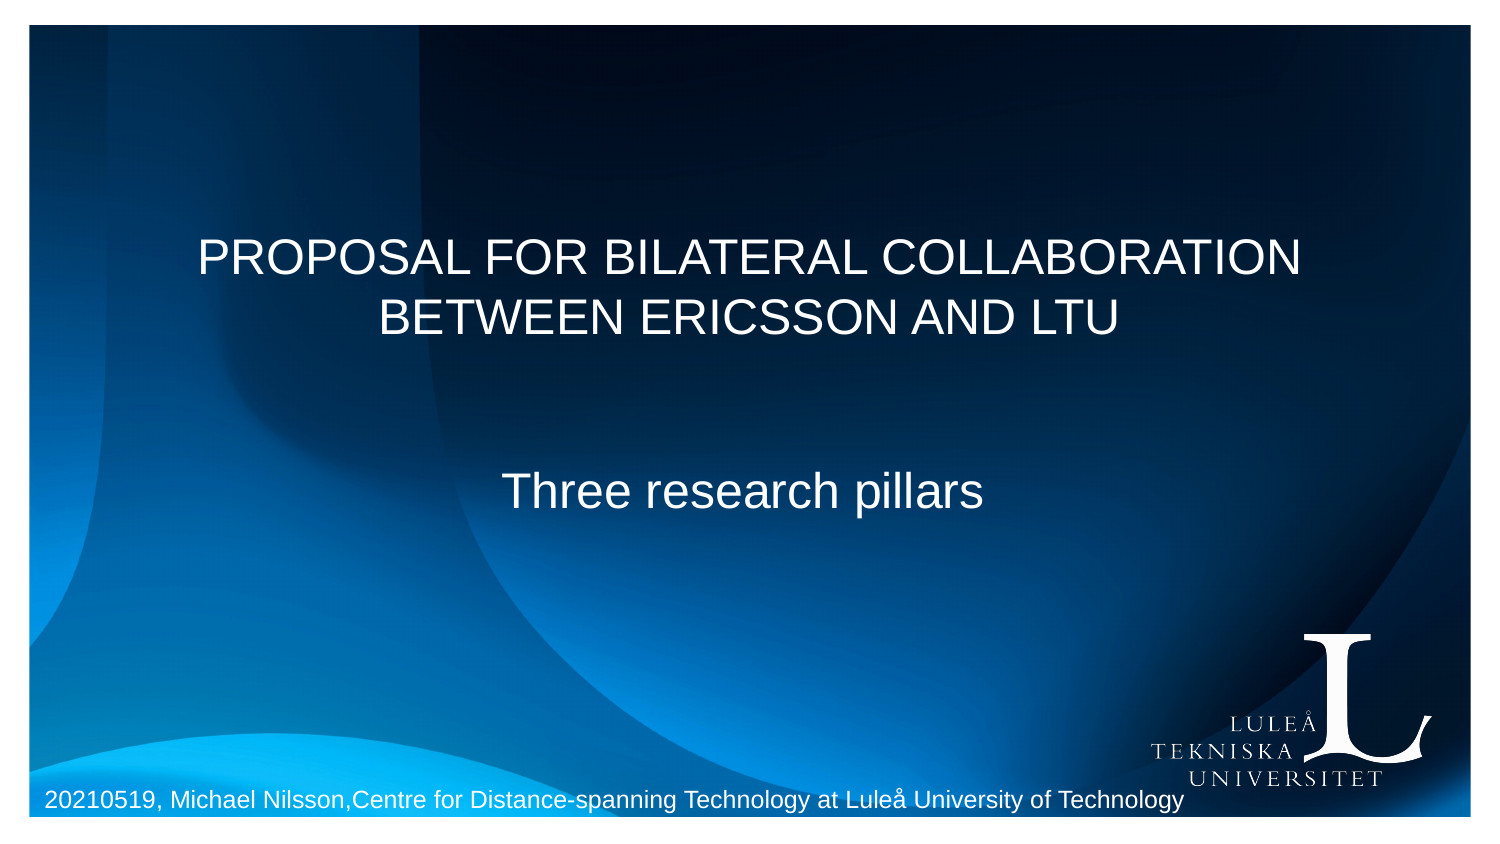

# Proposal for bilateral collaboration between Ericsson and LTU

Three research pillars
20210519, Michael Nilsson,Centre for Distance-spanning Technology at Luleå University of Technology